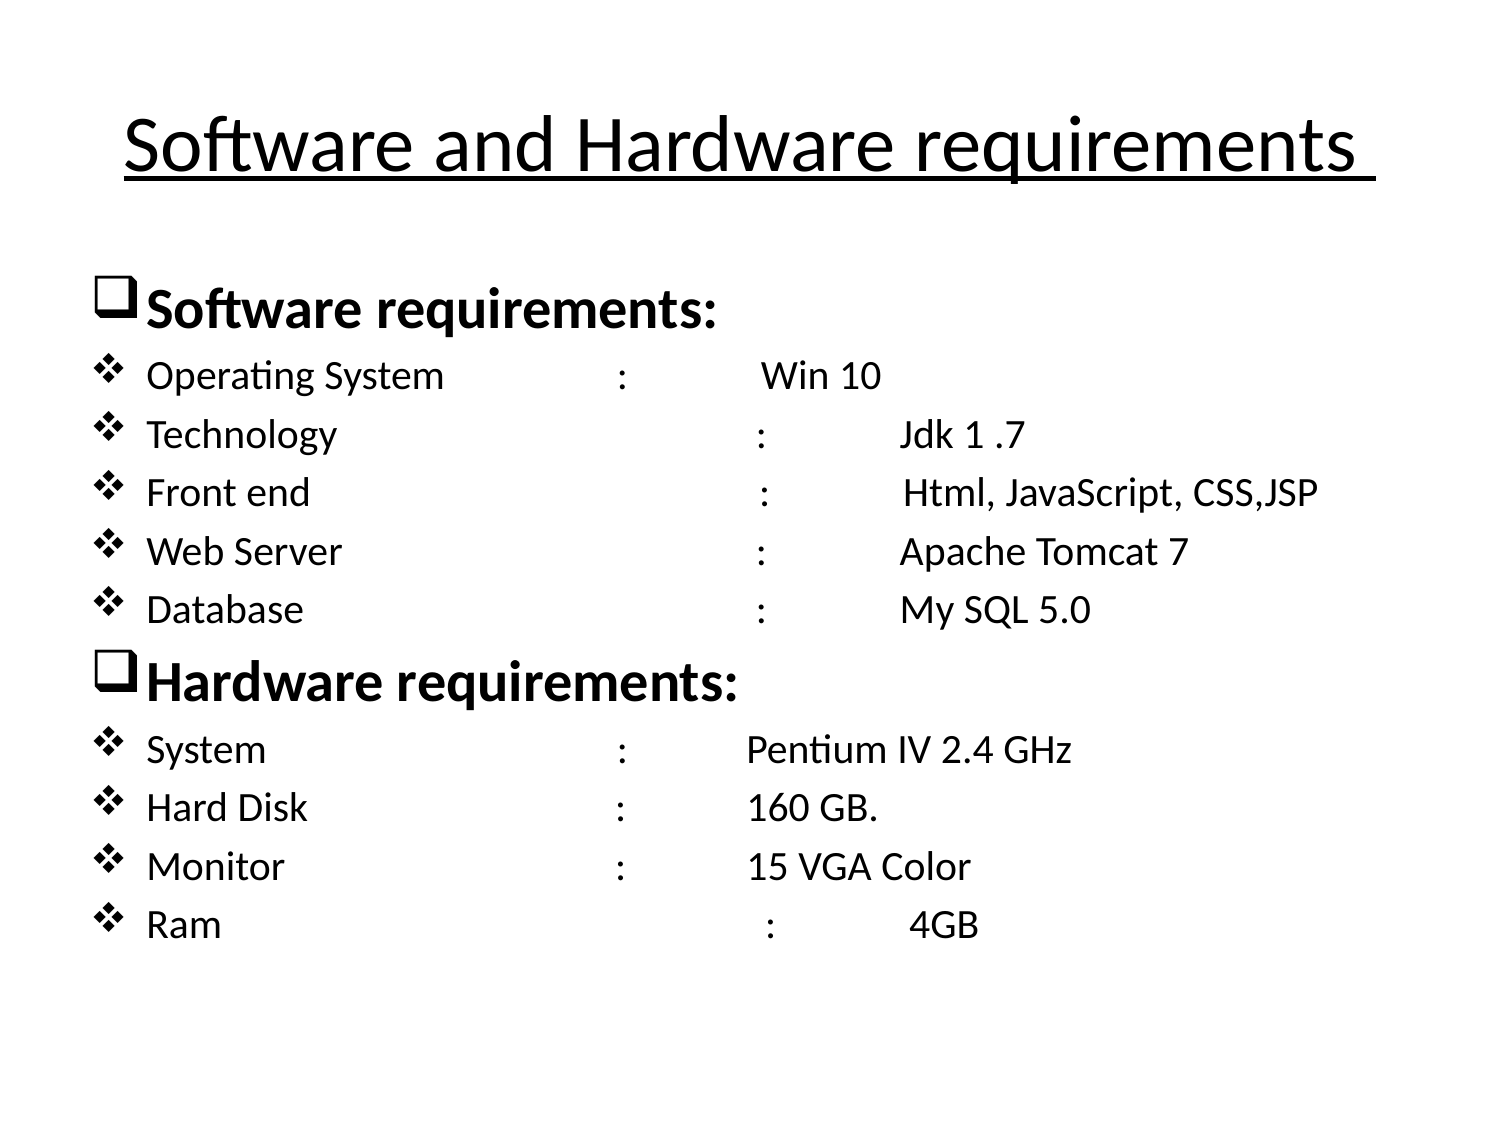

# Software and Hardware requirements
Software requirements:
Operating System	                  :              Win 10
Technology			 :              Jdk 1 .7
Front end	                                 :              Html, JavaScript, CSS,JSP
Web Server			 :              Apache Tomcat 7
Database			 :              My SQL 5.0
Hardware requirements:
System		                  : 	Pentium IV 2.4 GHz
Hard Disk           		  : 	160 GB.
Monitor			  : 	15 VGA Color
Ram				  :              4GB